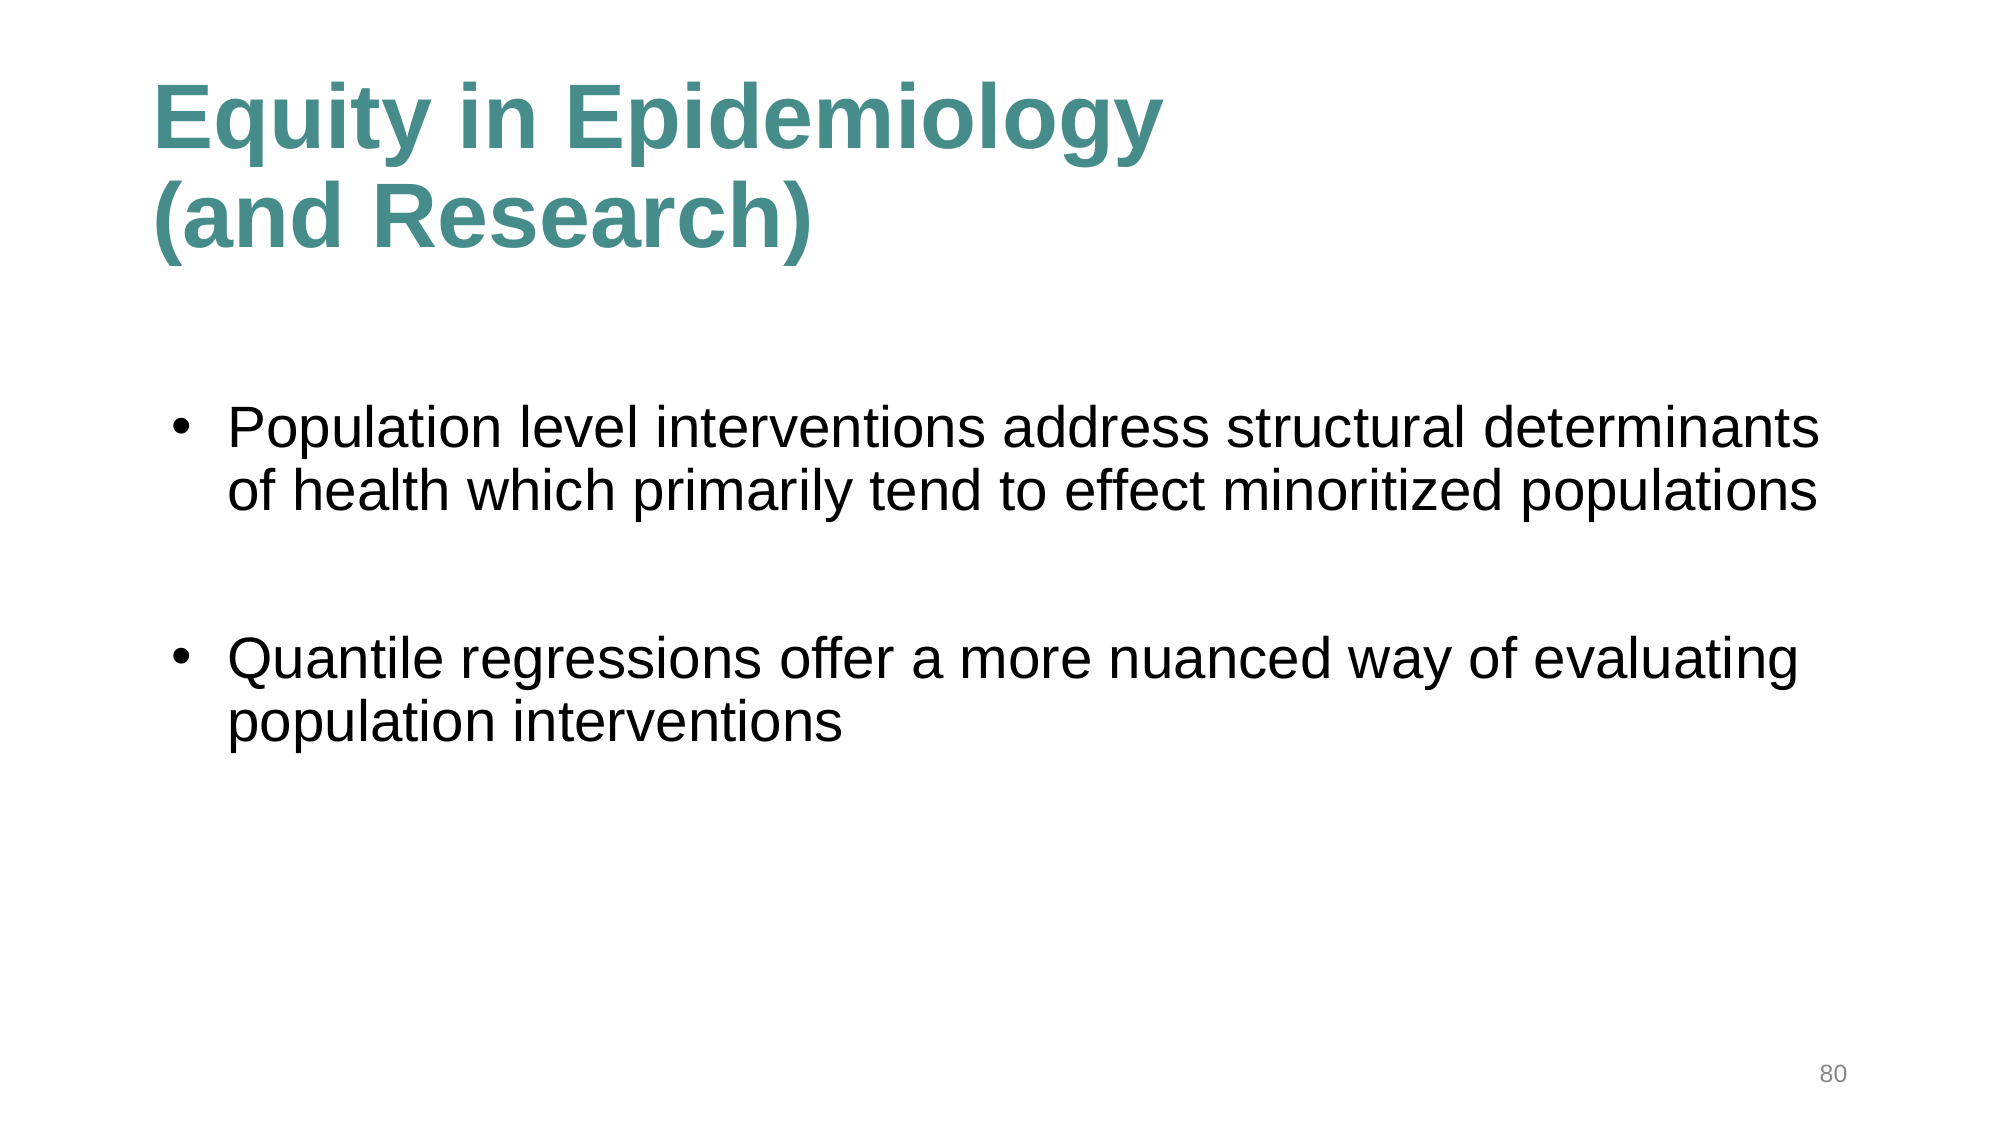

# Equity in Epidemiology (and Research)

Population level interventions address structural determinants of health which primarily tend to effect minoritized populations

Quantile regressions offer a more nuanced way of evaluating population interventions
80